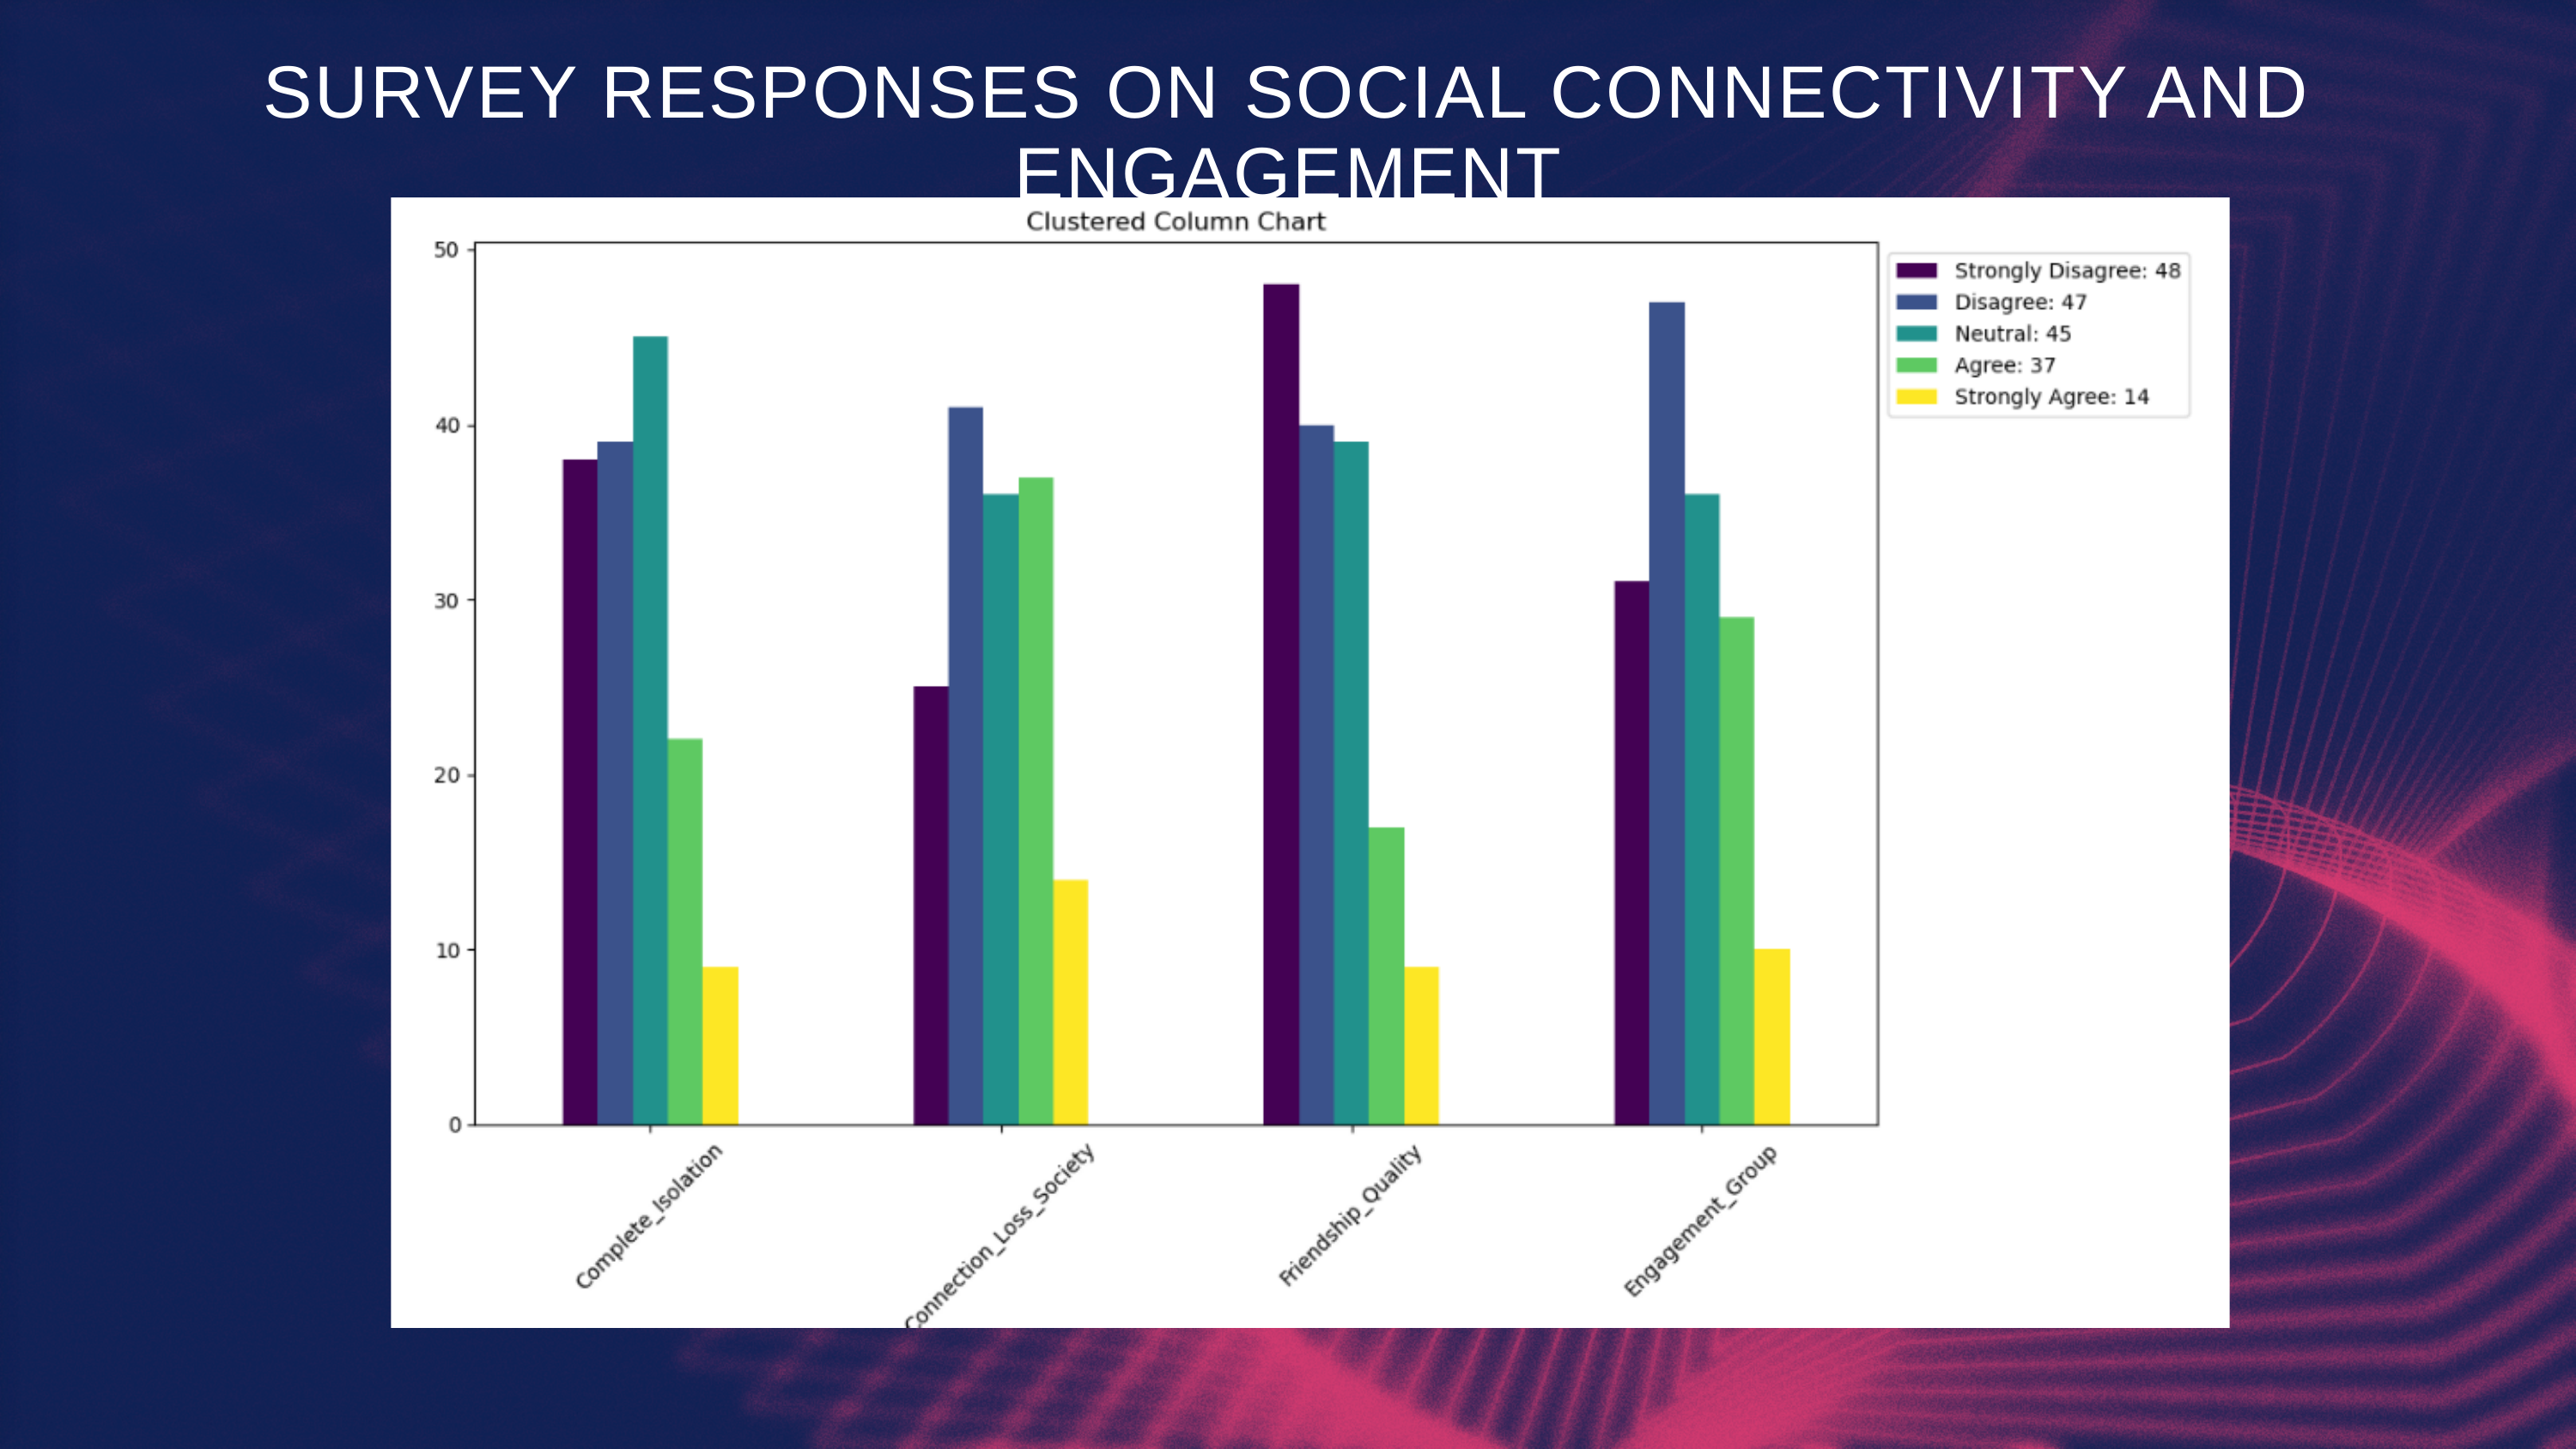

SURVEY RESPONSES ON SOCIAL CONNECTIVITY AND ENGAGEMENT